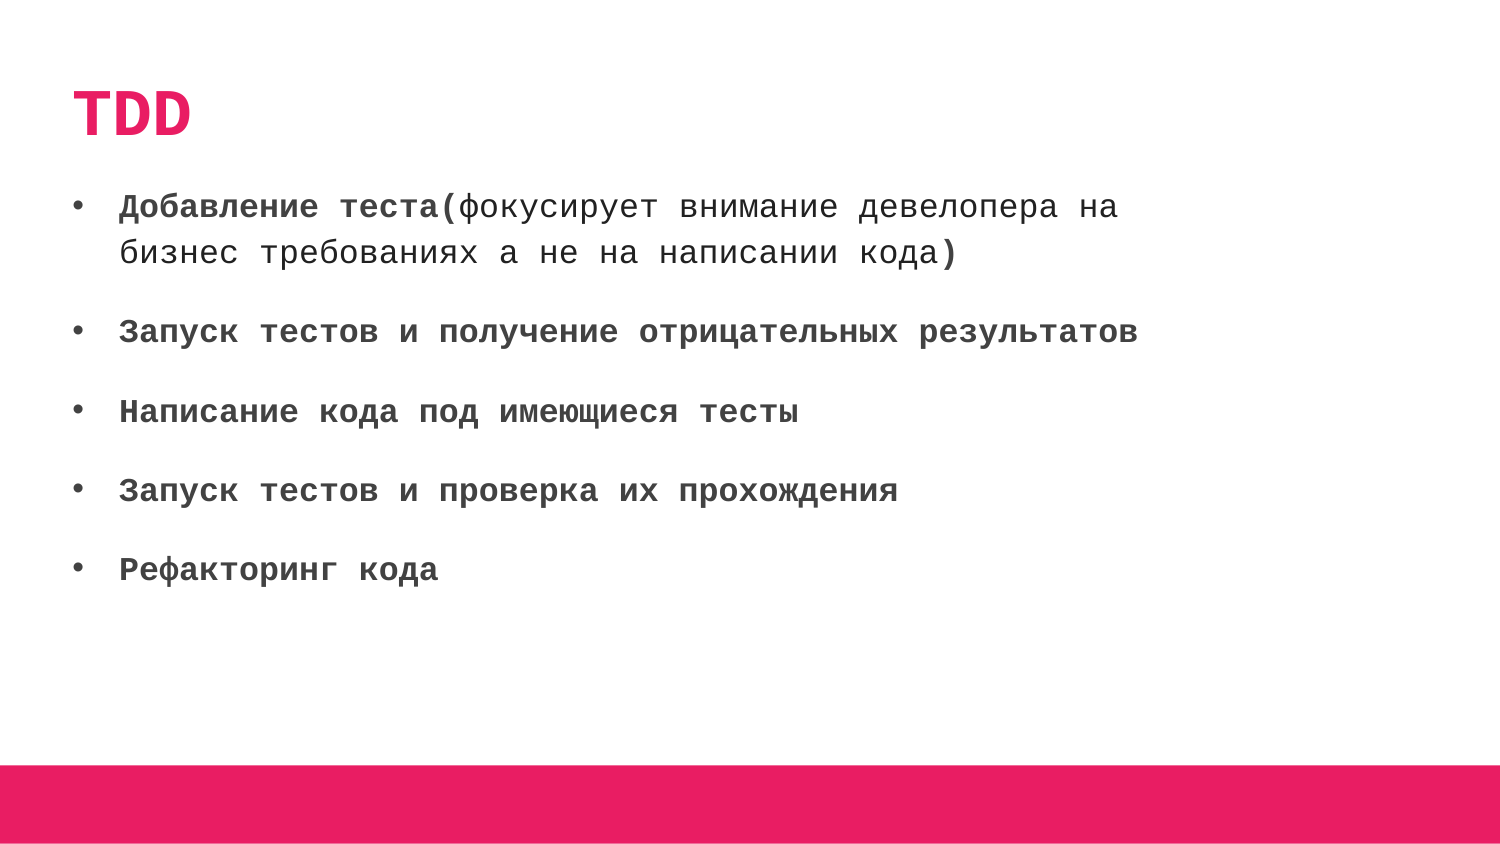

# TDD
Добавление теста(фокусирует внимание девелопера на бизнес требованиях а не на написании кода)
Запуск тестов и получение отрицательных результатов
Написание кода под имеющиеся тесты
Запуск тестов и проверка их прохождения
Рефакторинг кода